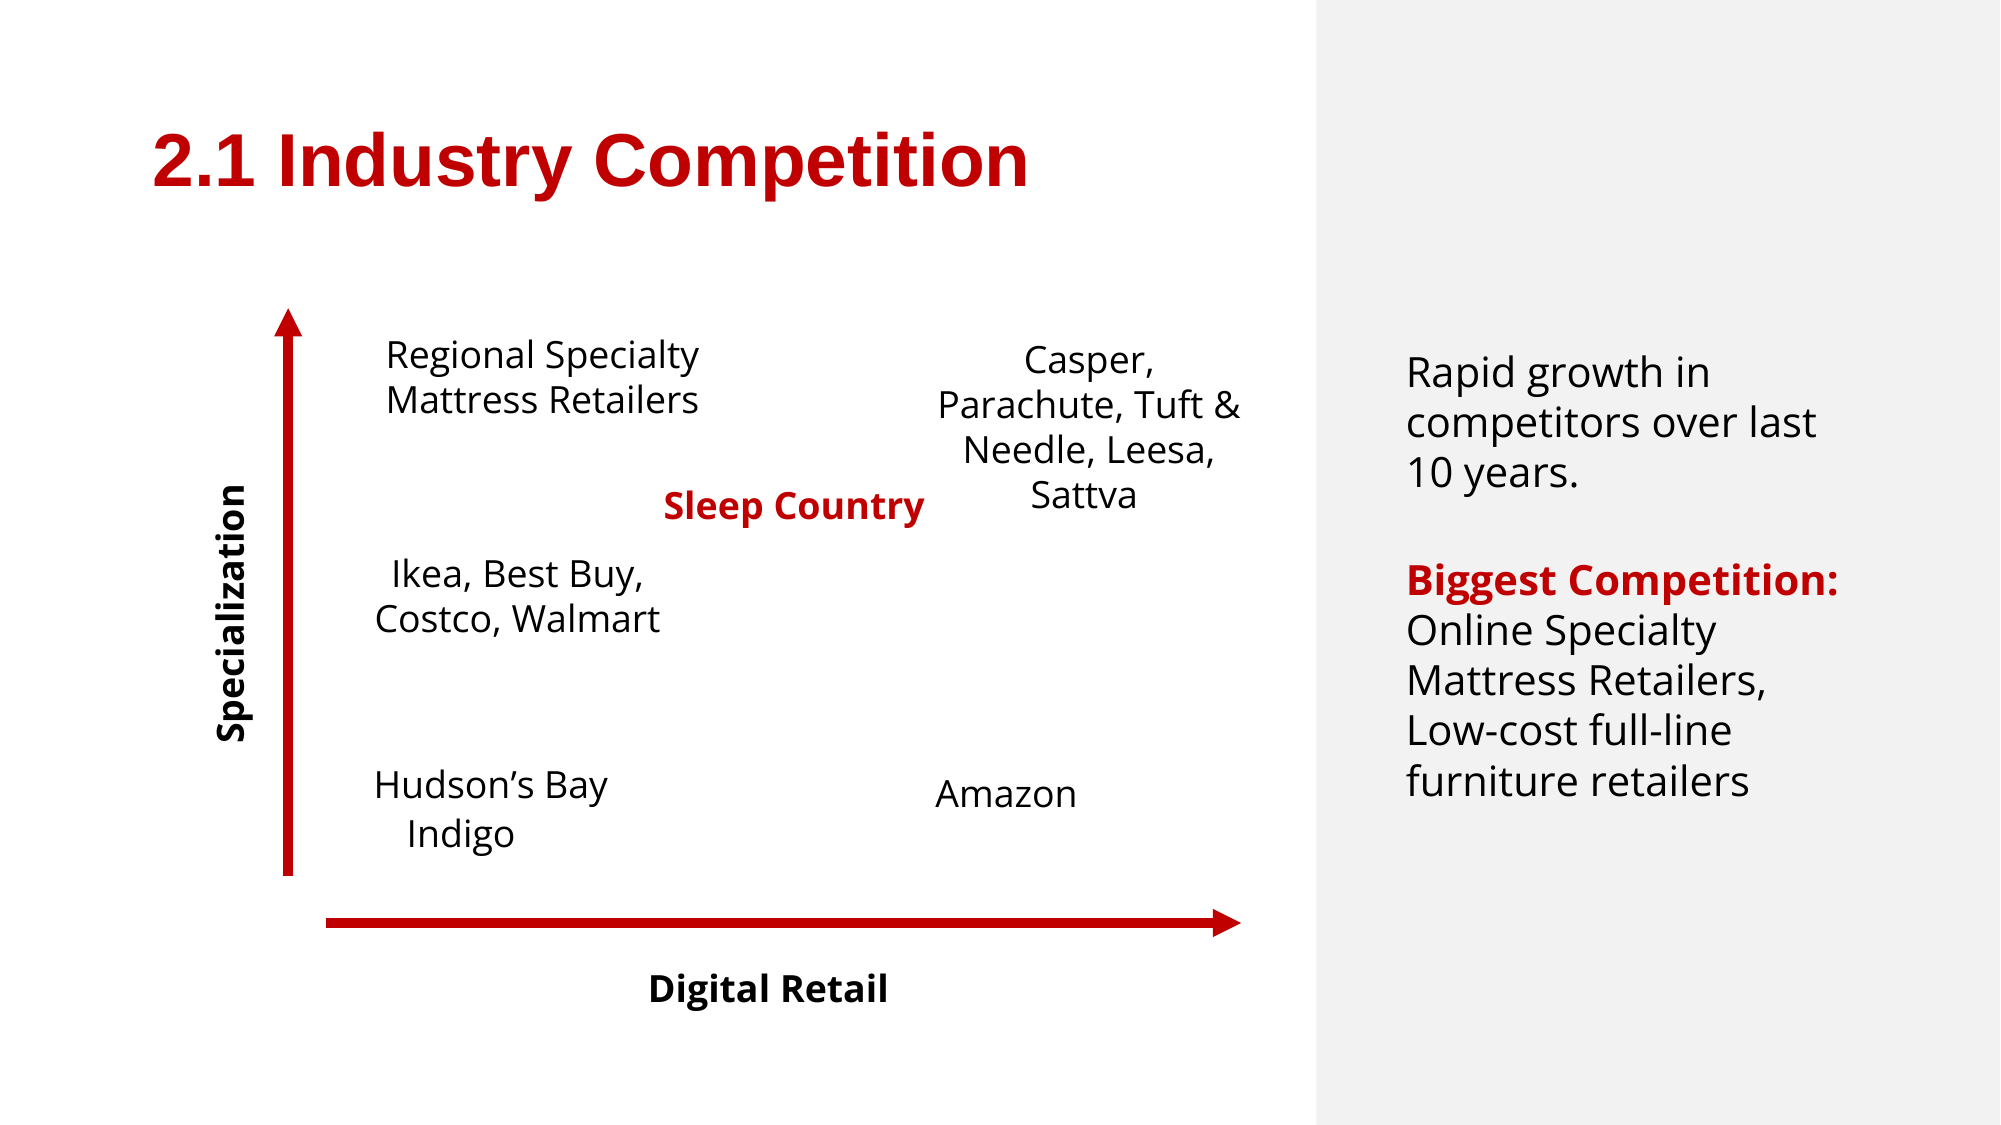

# 2.1 Industry Competition
Regional Specialty Mattress Retailers
Casper, Parachute, Tuft & Needle, Leesa, Sattva
Rapid growth in competitors over last 10 years.
Sleep Country
Ikea, Best Buy, Costco, Walmart
Biggest Competition:
Online Specialty Mattress Retailers, Low-cost full-line furniture retailers
Specialization
Hudson’s Bay
Amazon
Indigo
Digital Retail